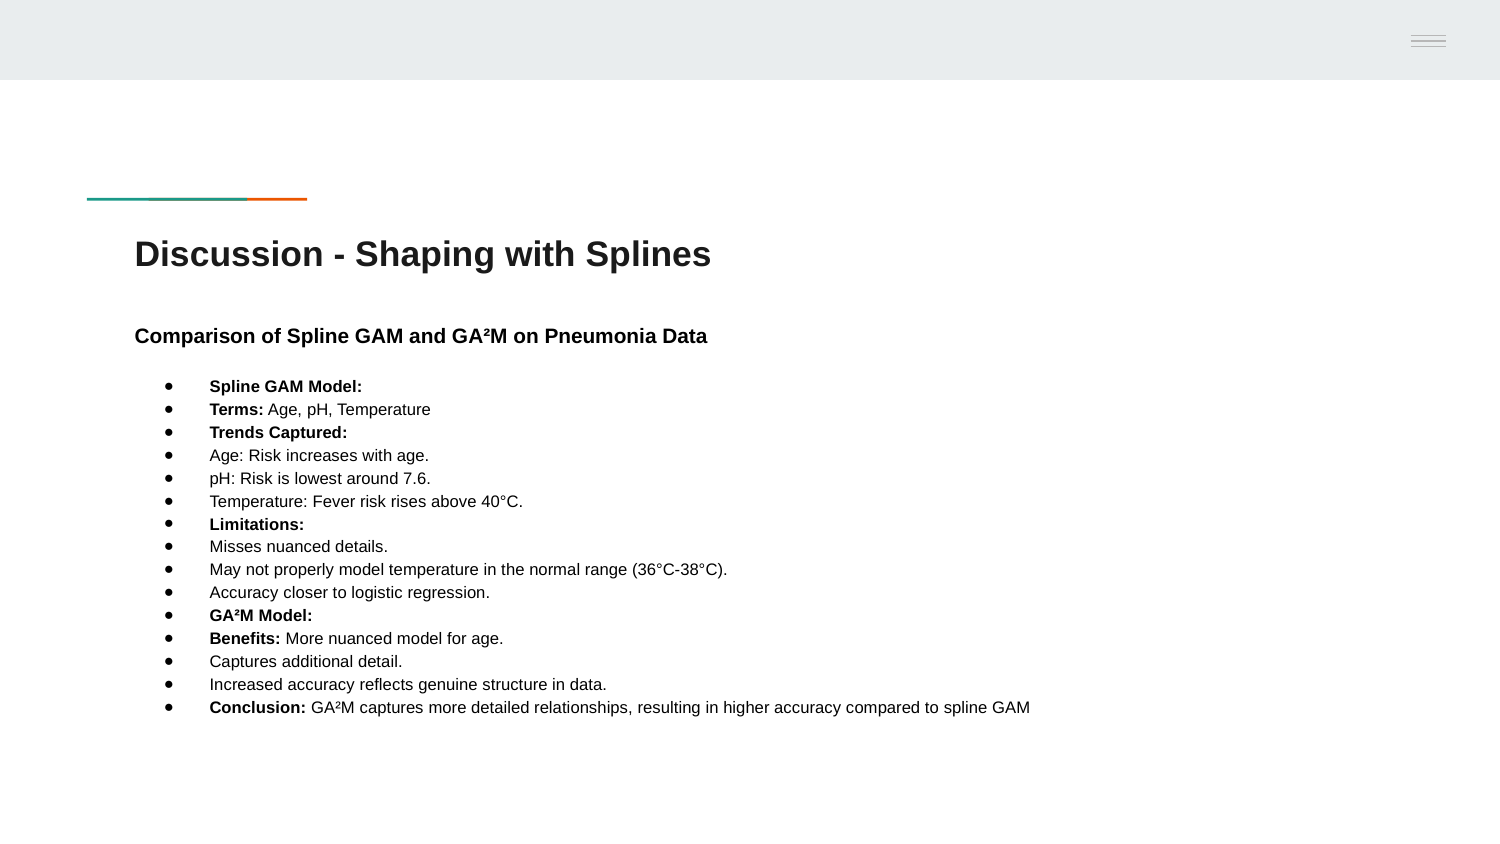

# Discussion - Shaping with Splines
Comparison of Spline GAM and GA²M on Pneumonia Data
Spline GAM Model:
Terms: Age, pH, Temperature
Trends Captured:
Age: Risk increases with age.
pH: Risk is lowest around 7.6.
Temperature: Fever risk rises above 40°C.
Limitations:
Misses nuanced details.
May not properly model temperature in the normal range (36°C-38°C).
Accuracy closer to logistic regression.
GA²M Model:
Benefits: More nuanced model for age.
Captures additional detail.
Increased accuracy reflects genuine structure in data.
Conclusion: GA²M captures more detailed relationships, resulting in higher accuracy compared to spline GAM